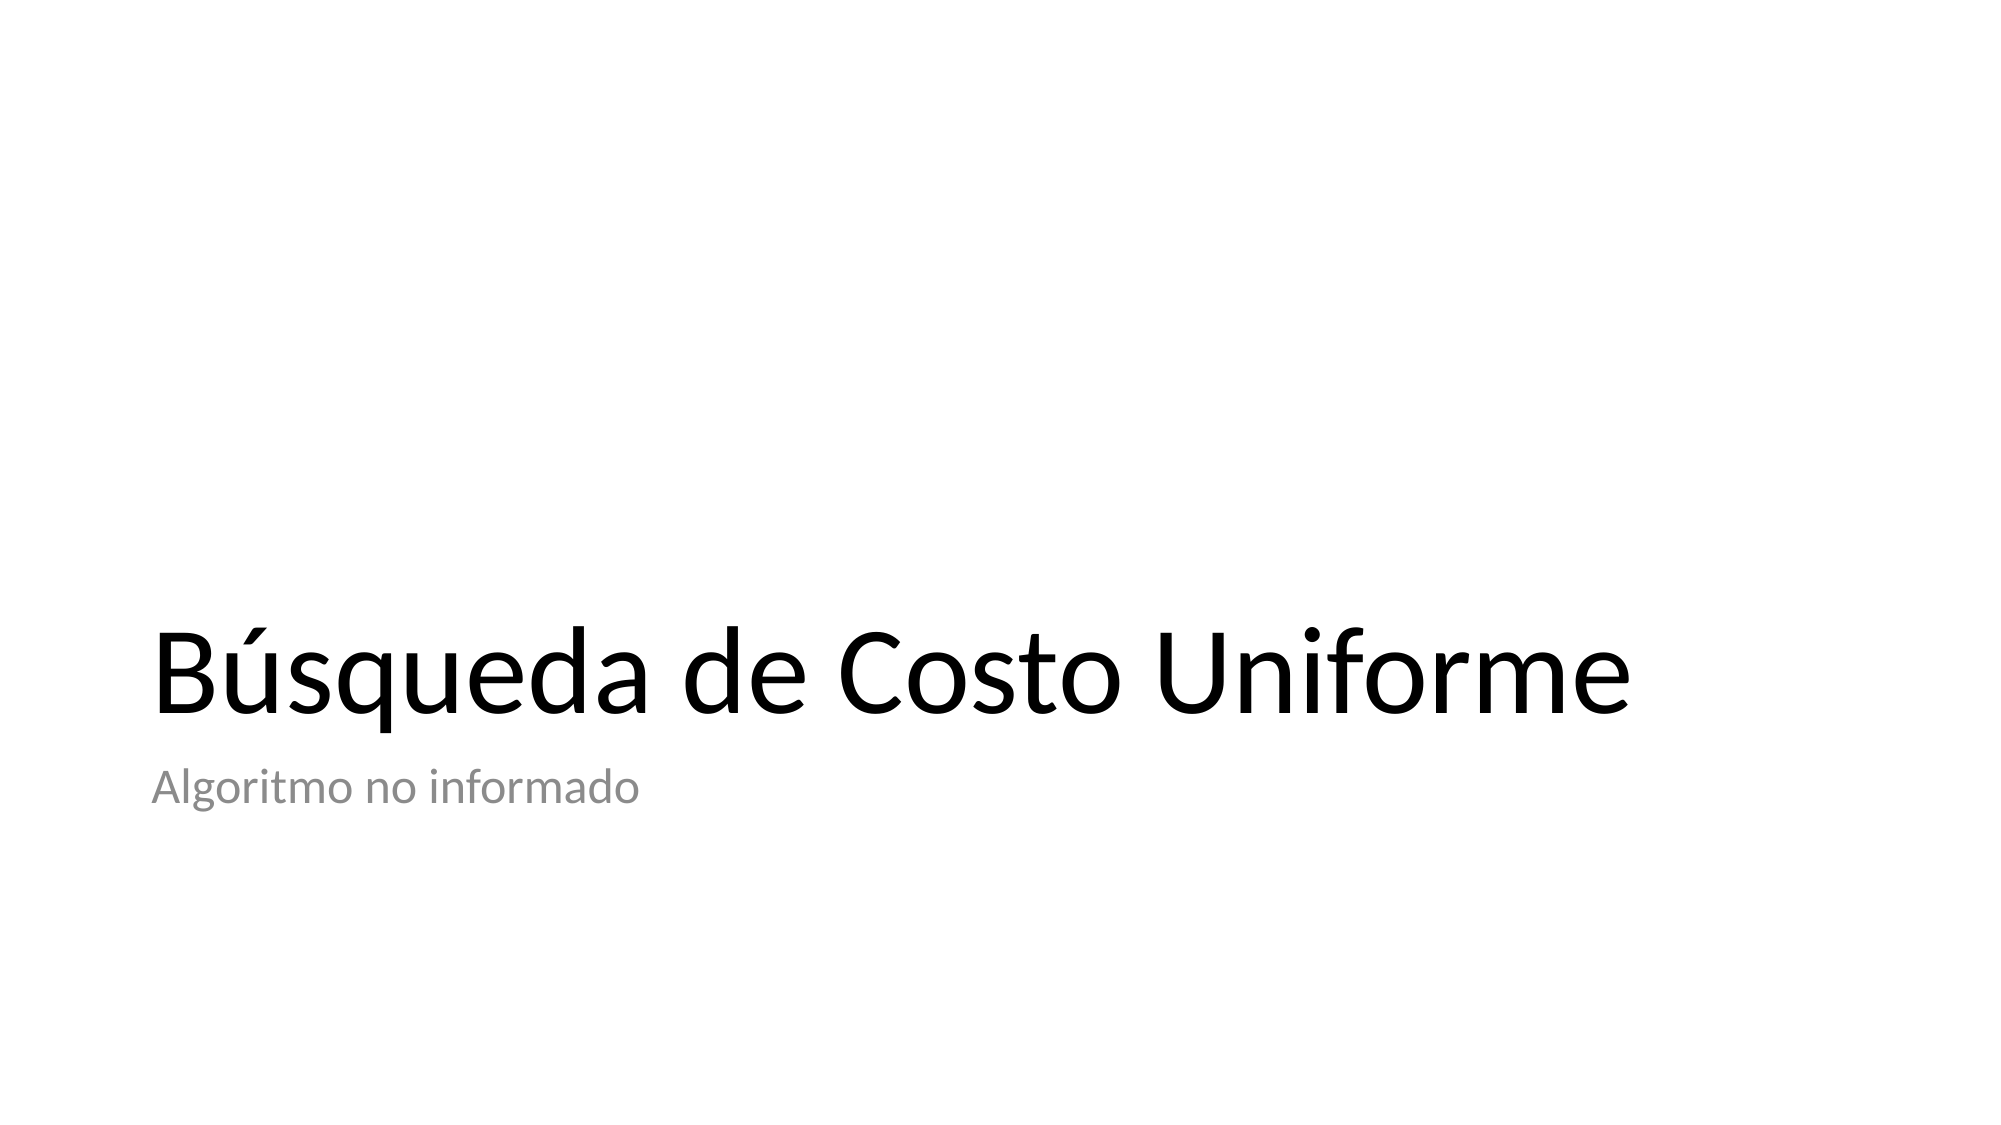

# Búsqueda de Costo Uniforme
Algoritmo no informado